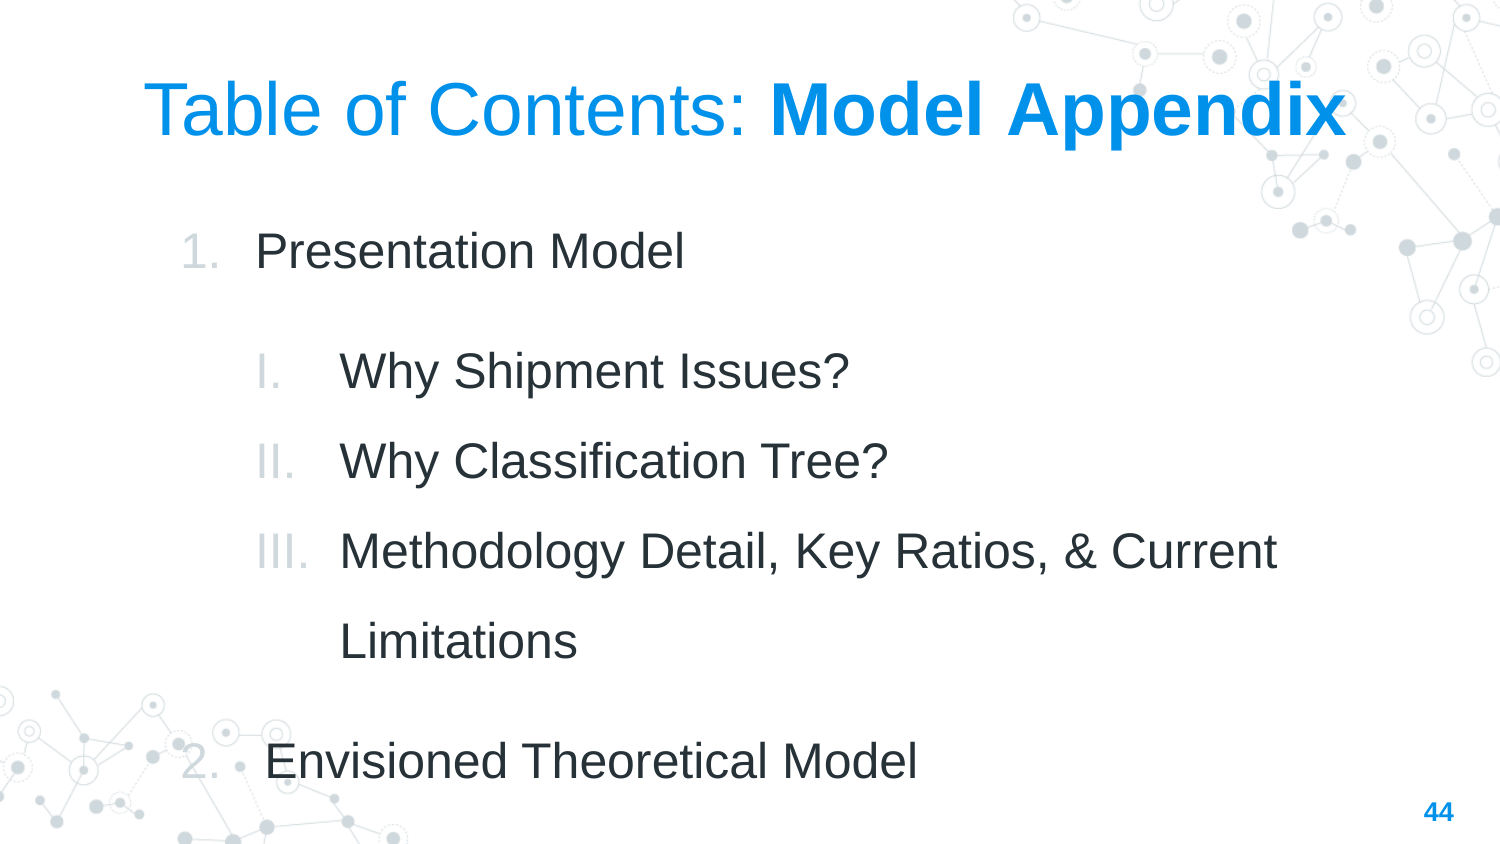

# Table of Contents: Model Appendix
Presentation Model
Why Shipment Issues?
Why Classification Tree?
Methodology Detail, Key Ratios, & Current Limitations
Envisioned Theoretical Model

44